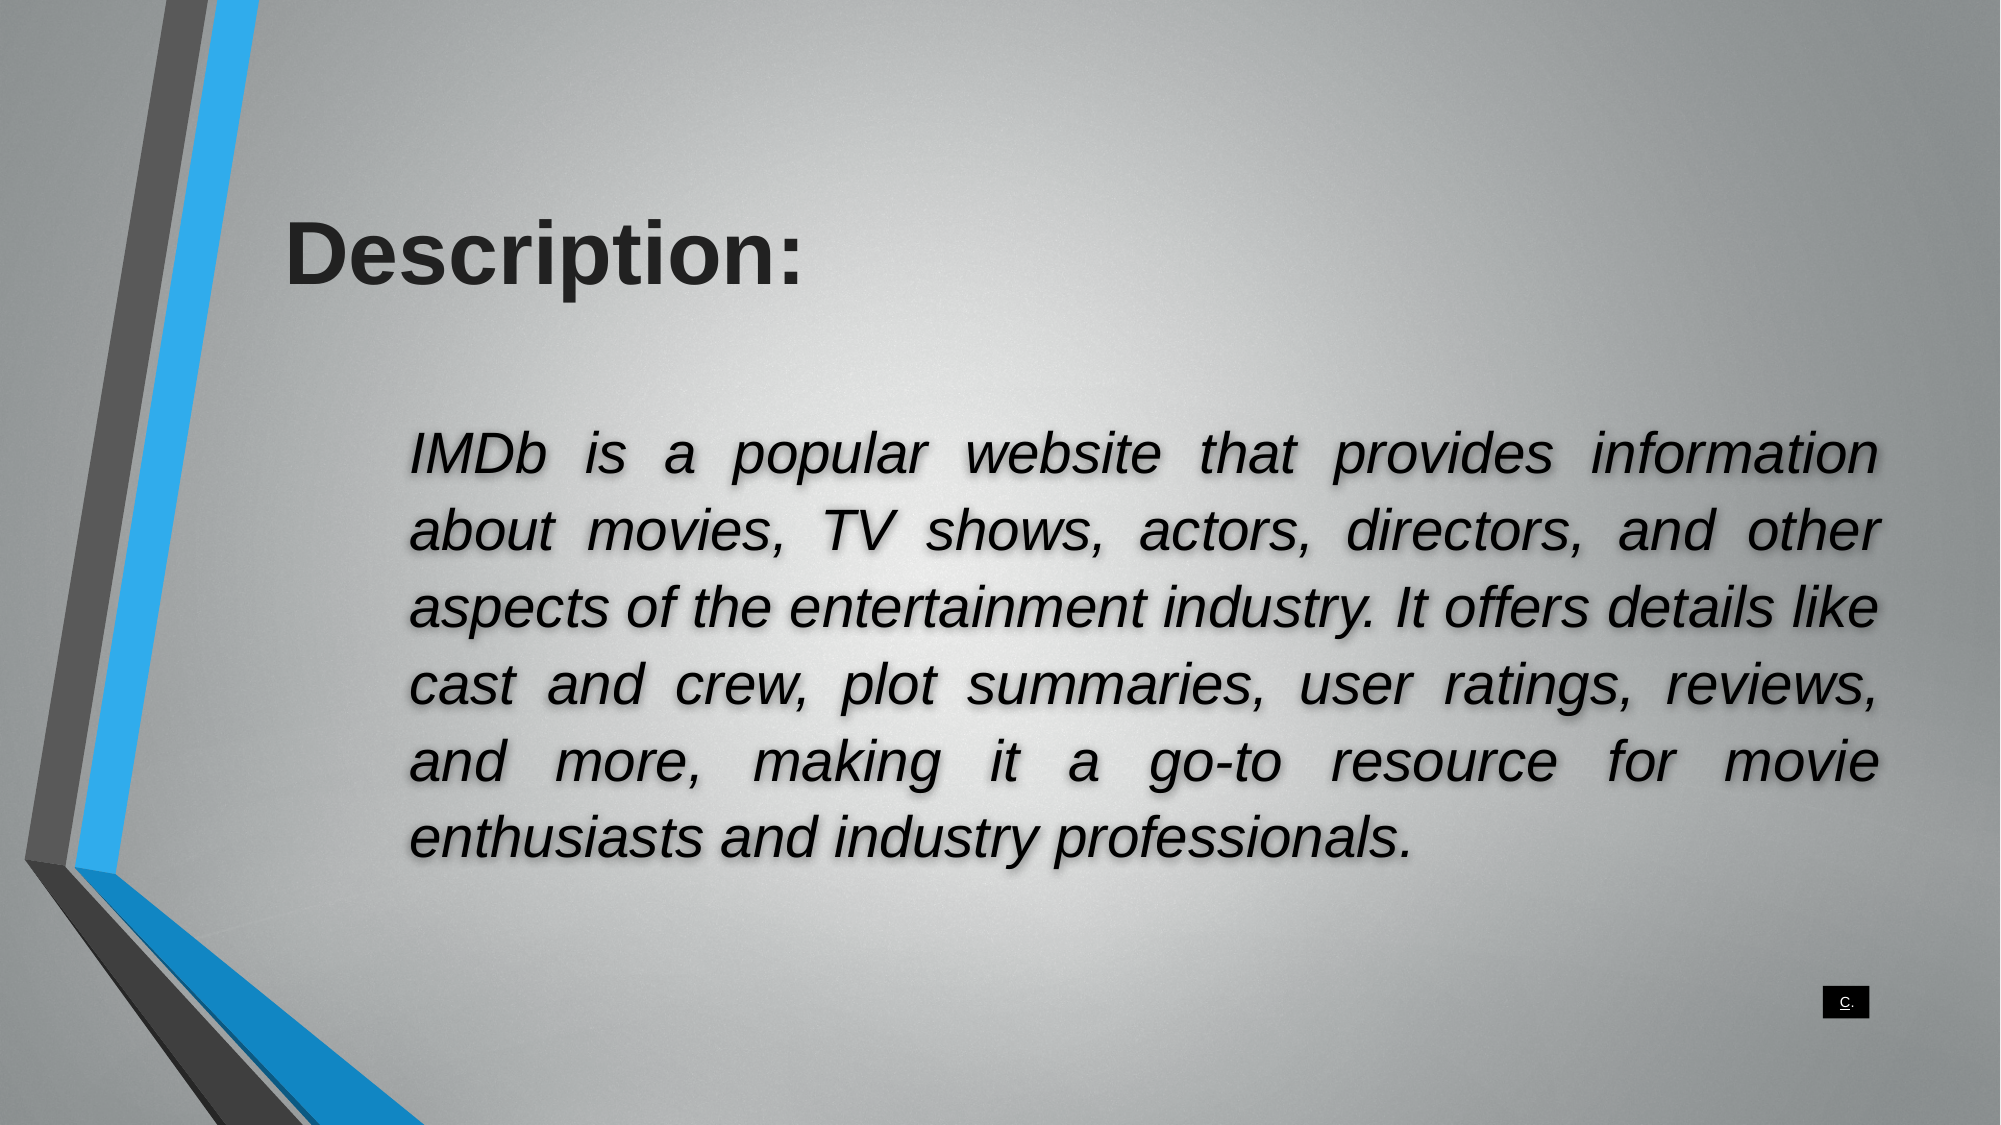

# Description:
IMDb is a popular website that provides information about movies, TV shows, actors, directors, and other aspects of the entertainment industry. It offers details like cast and crew, plot summaries, user ratings, reviews, and more, making it a go-to resource for movie enthusiasts and industry professionals.

C.